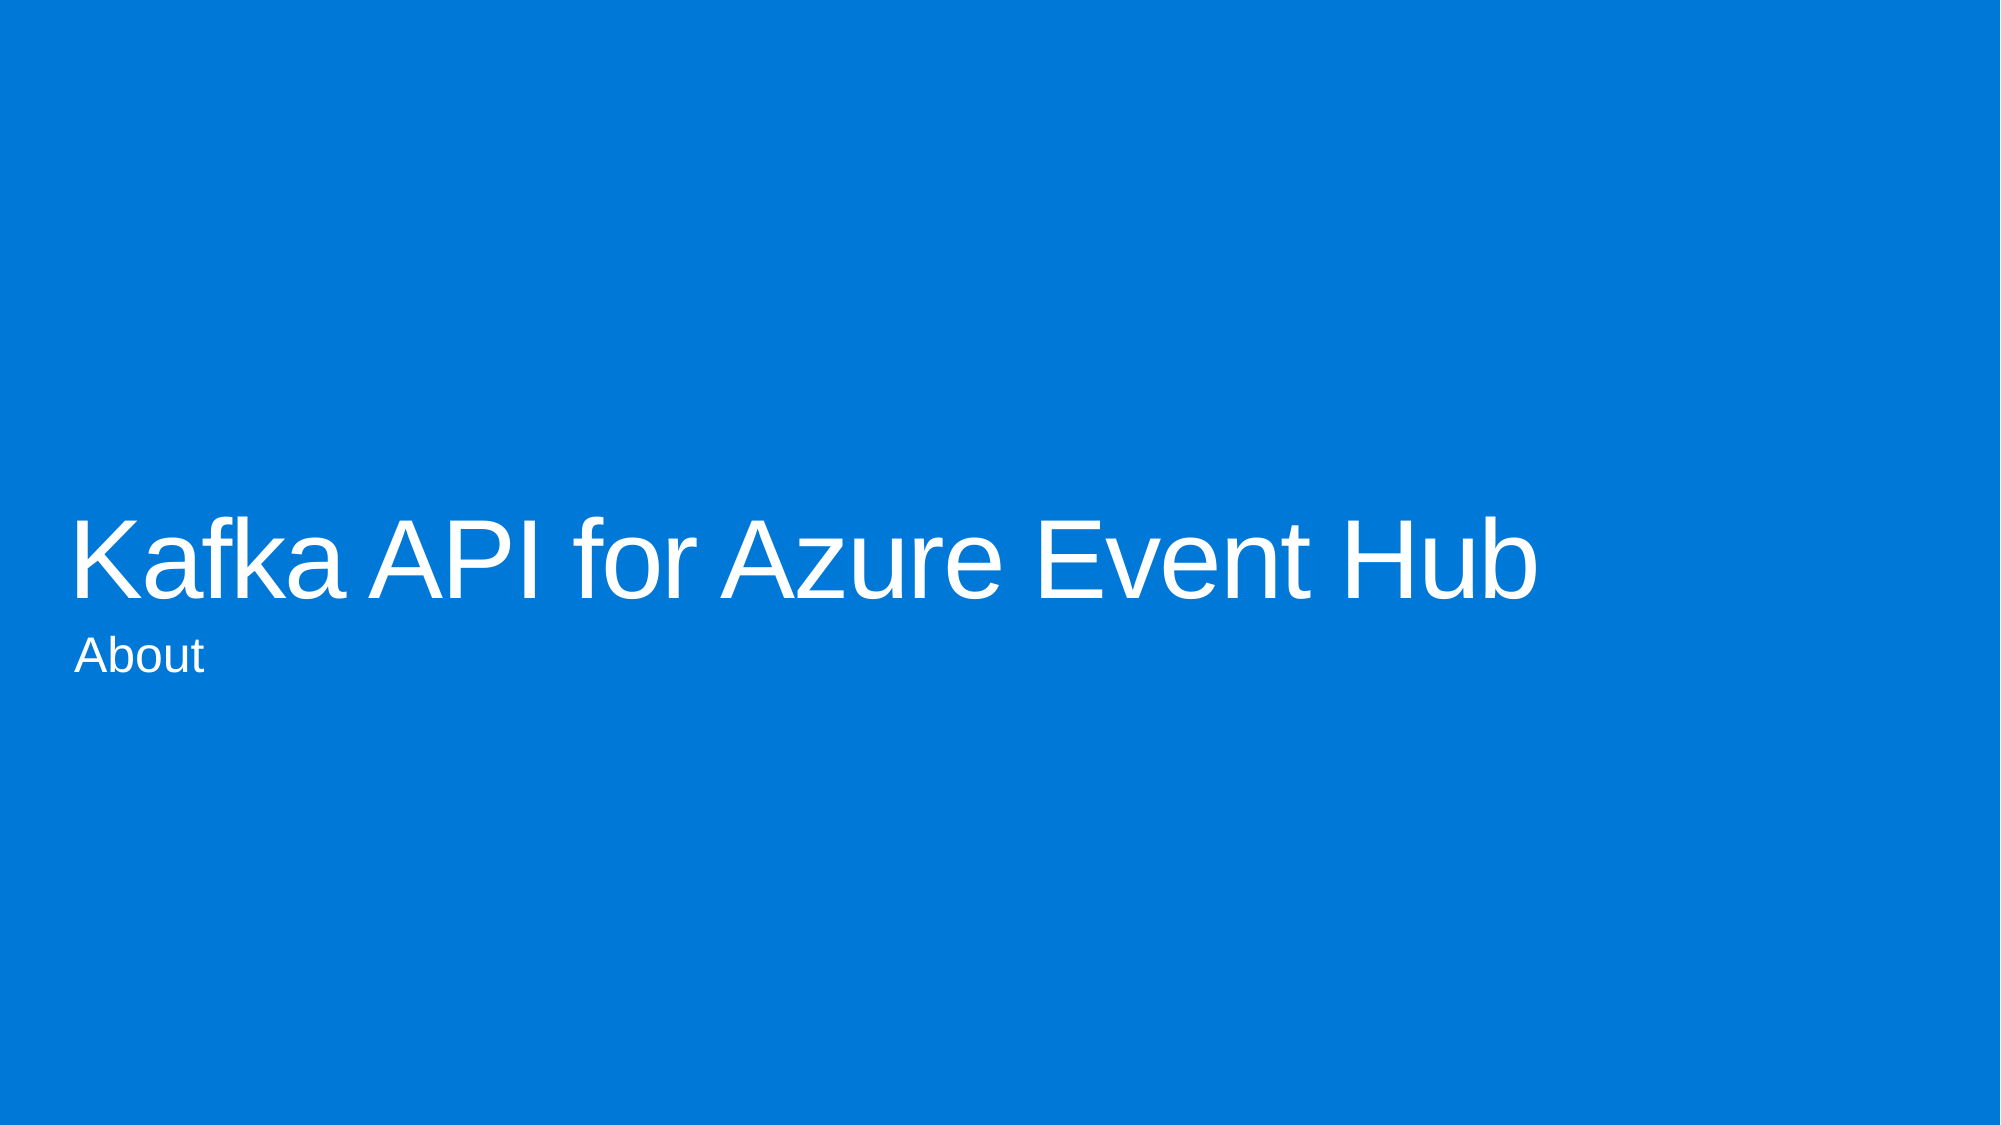

# Kafka API for Azure Event Hub
About